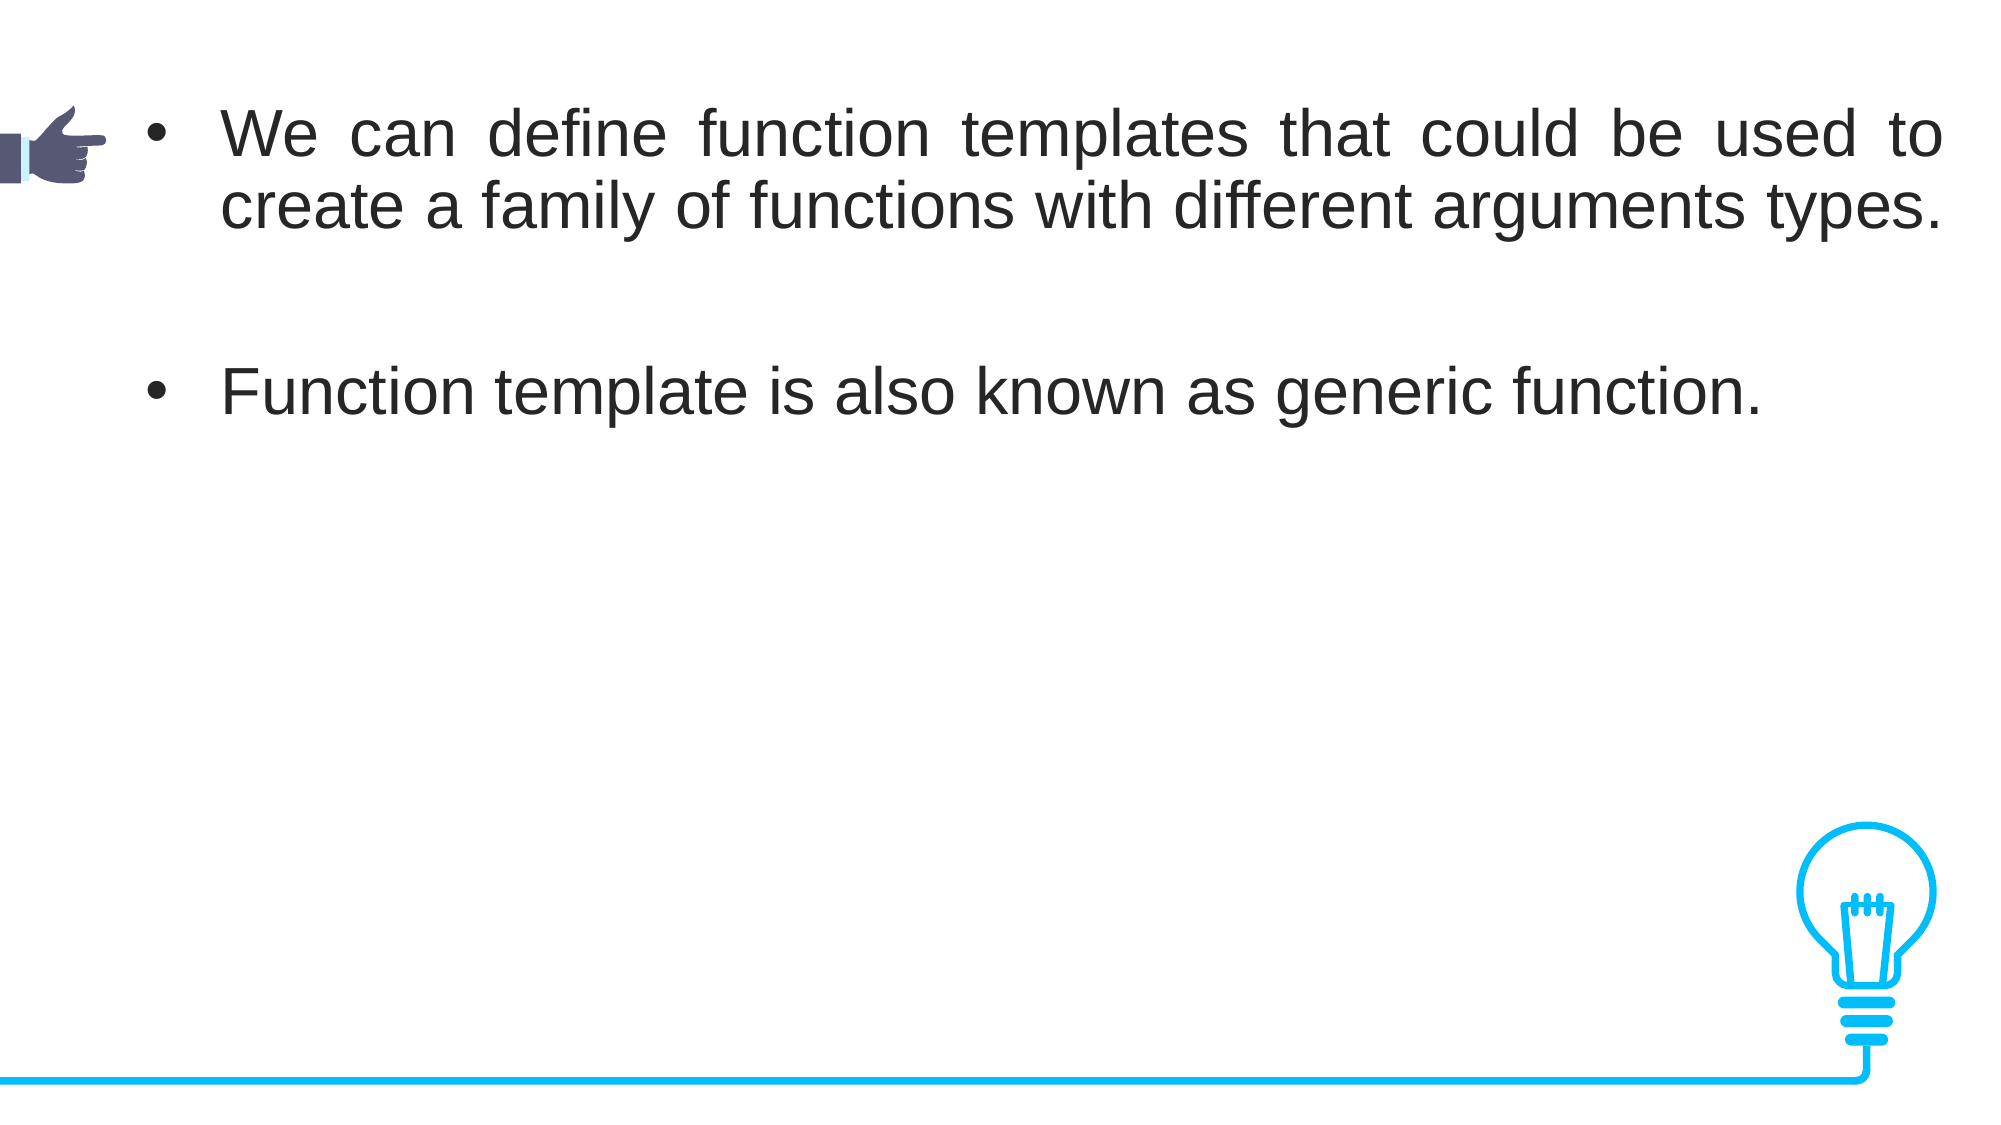

We can define function templates that could be used to create a family of functions with different arguments types.

Function template is also known as generic function.